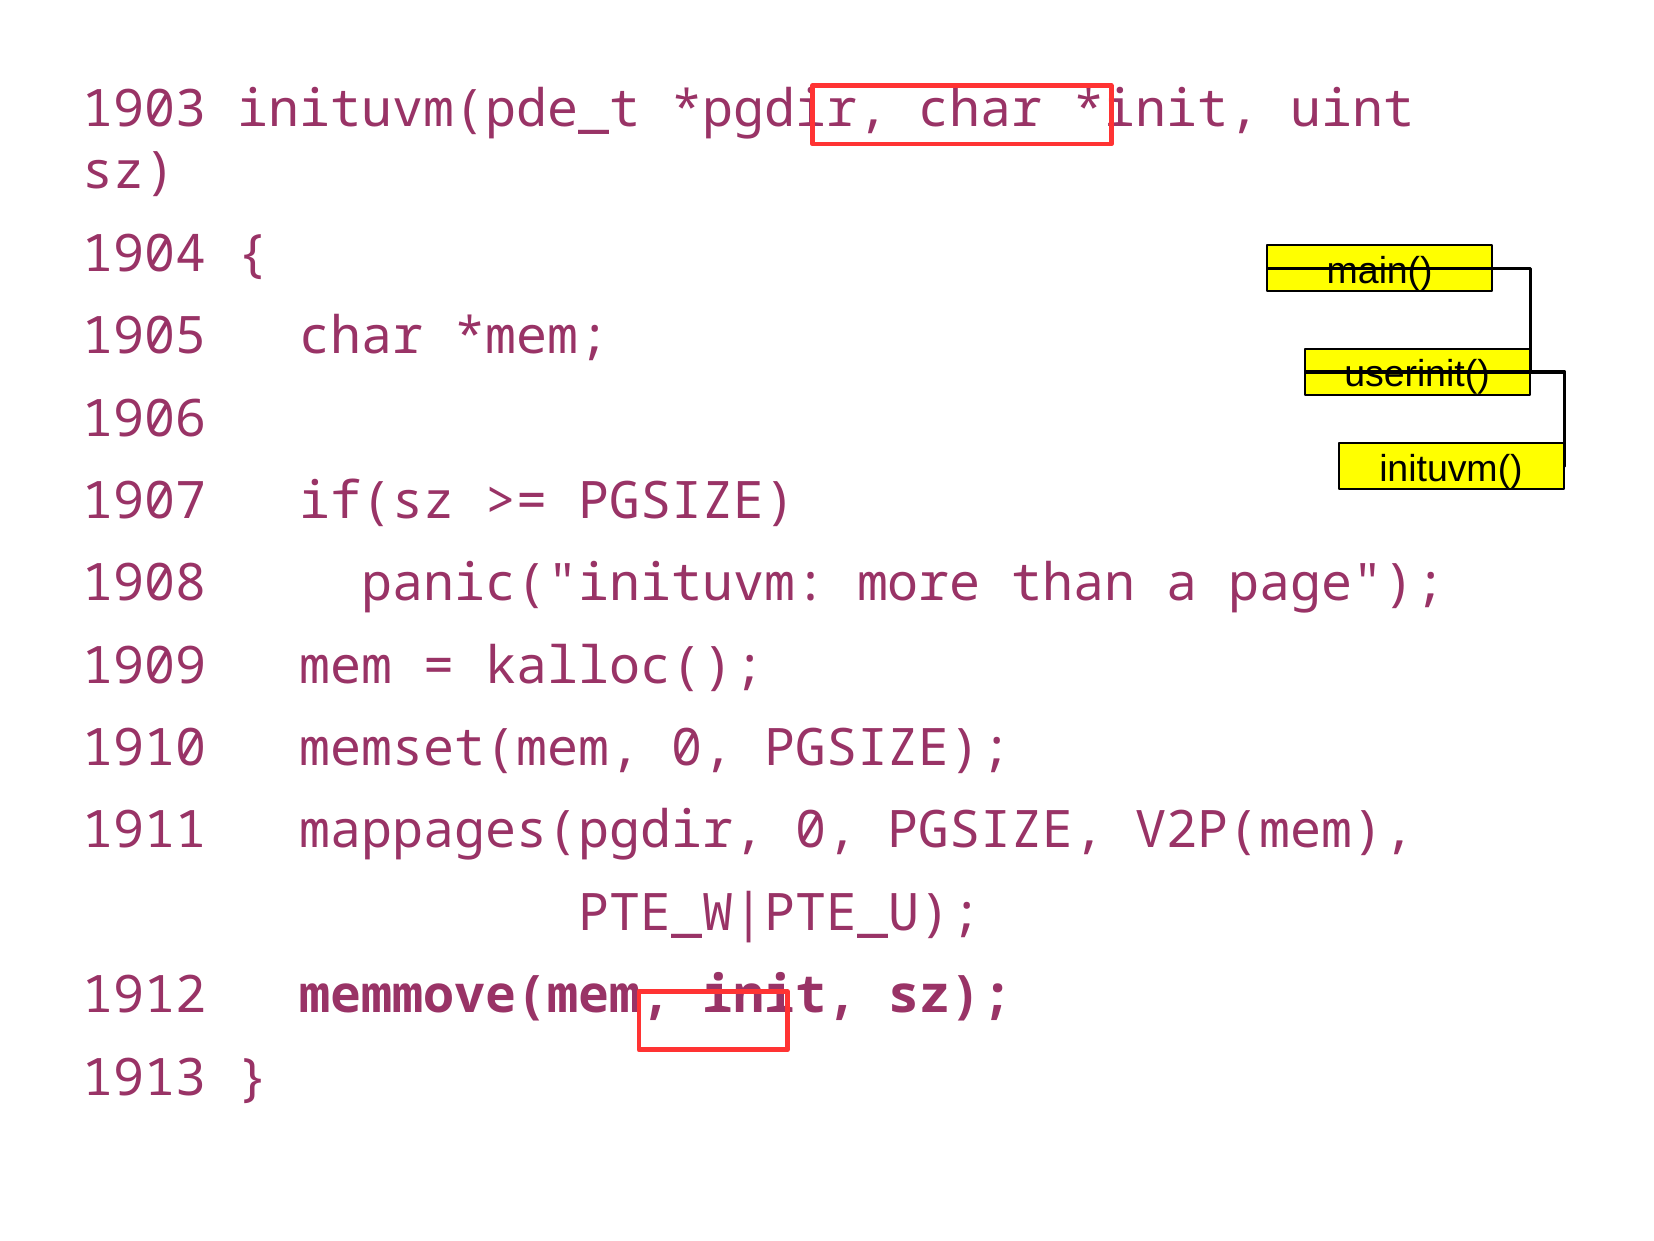

1903 inituvm(pde_t *pgdir, char *init, uint sz)
1904 {
1905   char *mem;
1906
1907   if(sz >= PGSIZE)
1908     panic("inituvm: more than a page");
1909   mem = kalloc();
1910   memset(mem, 0, PGSIZE);
1911   mappages(pgdir, 0, PGSIZE, V2P(mem),
                PTE_W|PTE_U);
1912   memmove(mem, init, sz);
1913 }

main()
userinit()
inituvm()